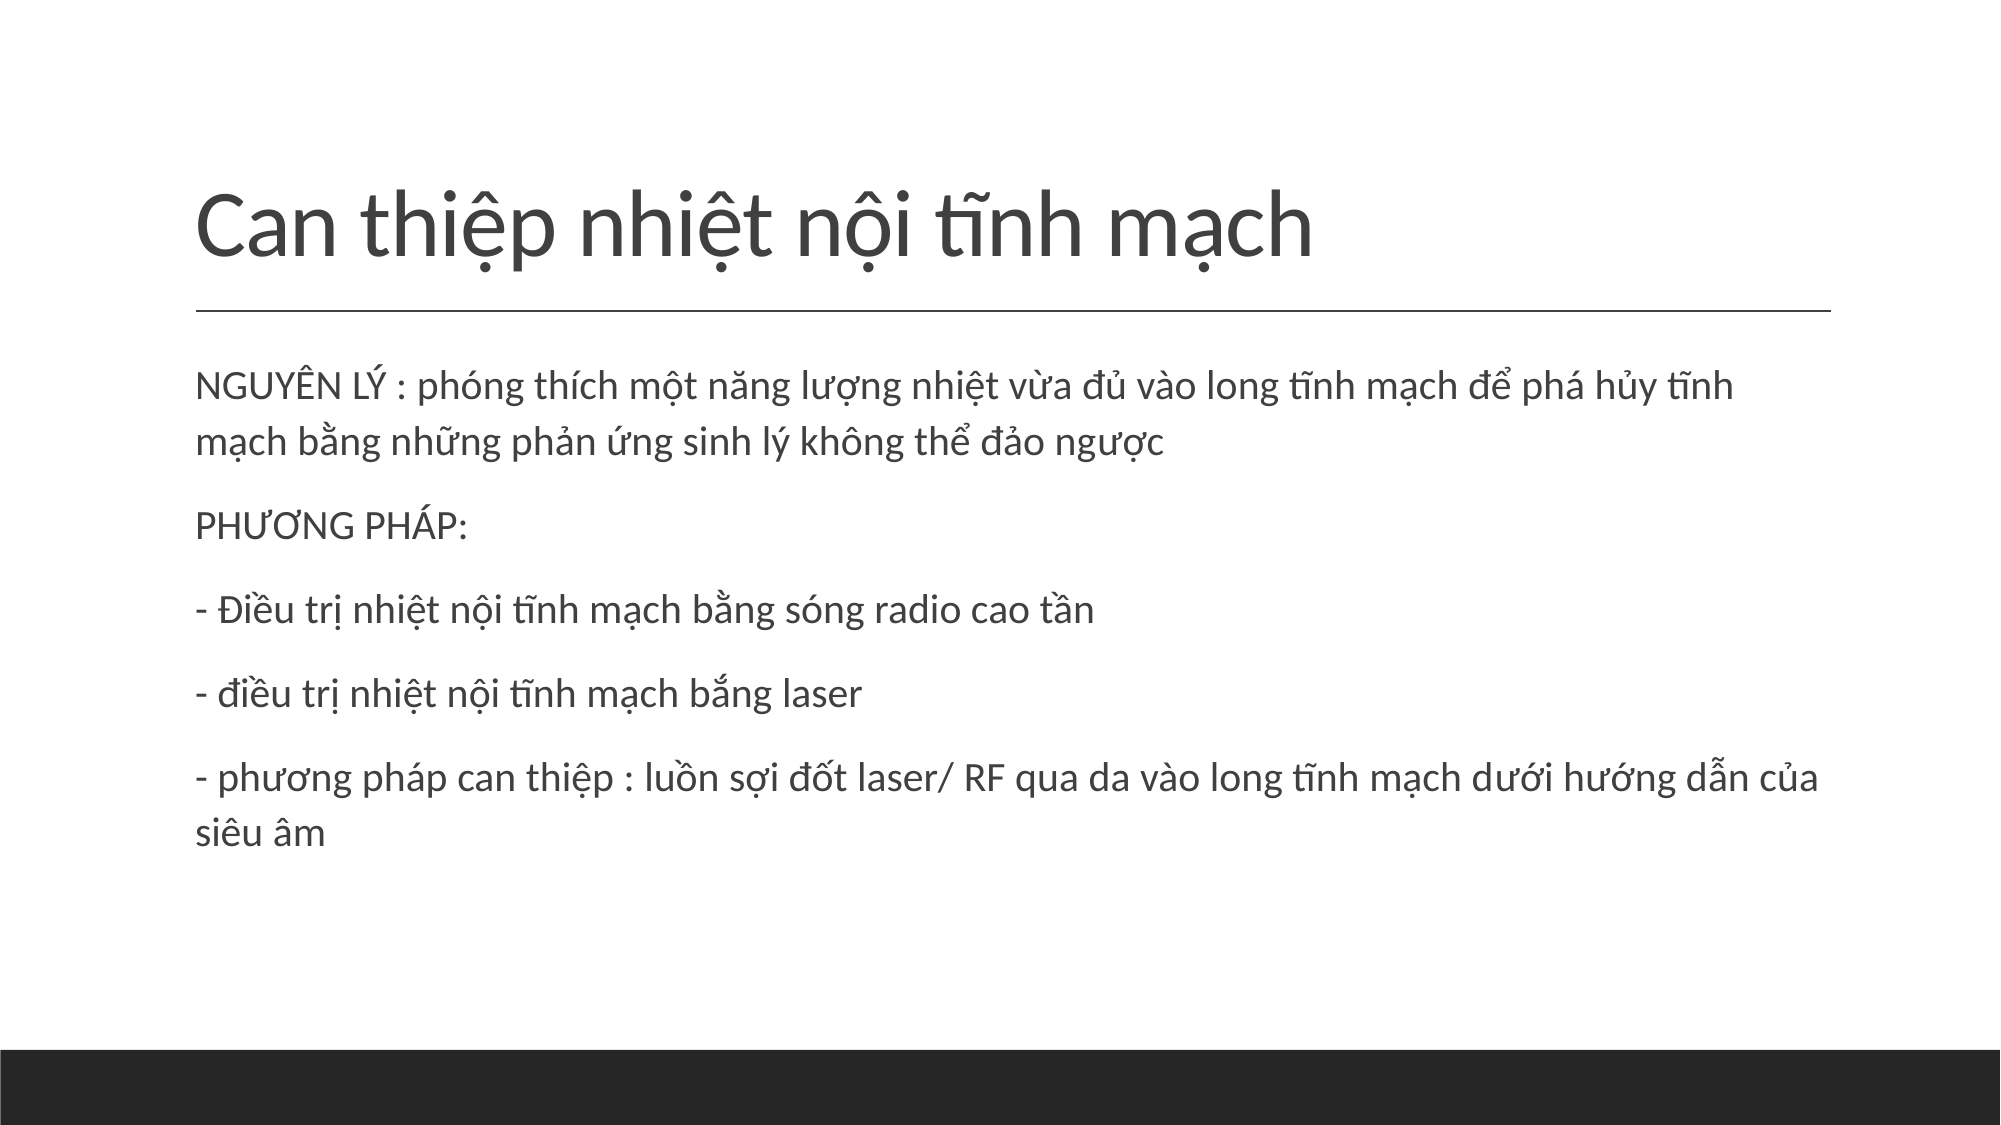

# Can thiệp nhiệt nội tĩnh mạch
NGUYÊN LÝ : phóng thích một năng lượng nhiệt vừa đủ vào long tĩnh mạch để phá hủy tĩnh mạch bằng những phản ứng sinh lý không thể đảo ngược
PHƯƠNG PHÁP:
- Điều trị nhiệt nội tĩnh mạch bằng sóng radio cao tần
- điều trị nhiệt nội tĩnh mạch bắng laser
- phương pháp can thiệp : luồn sợi đốt laser/ RF qua da vào long tĩnh mạch dưới hướng dẫn của siêu âm